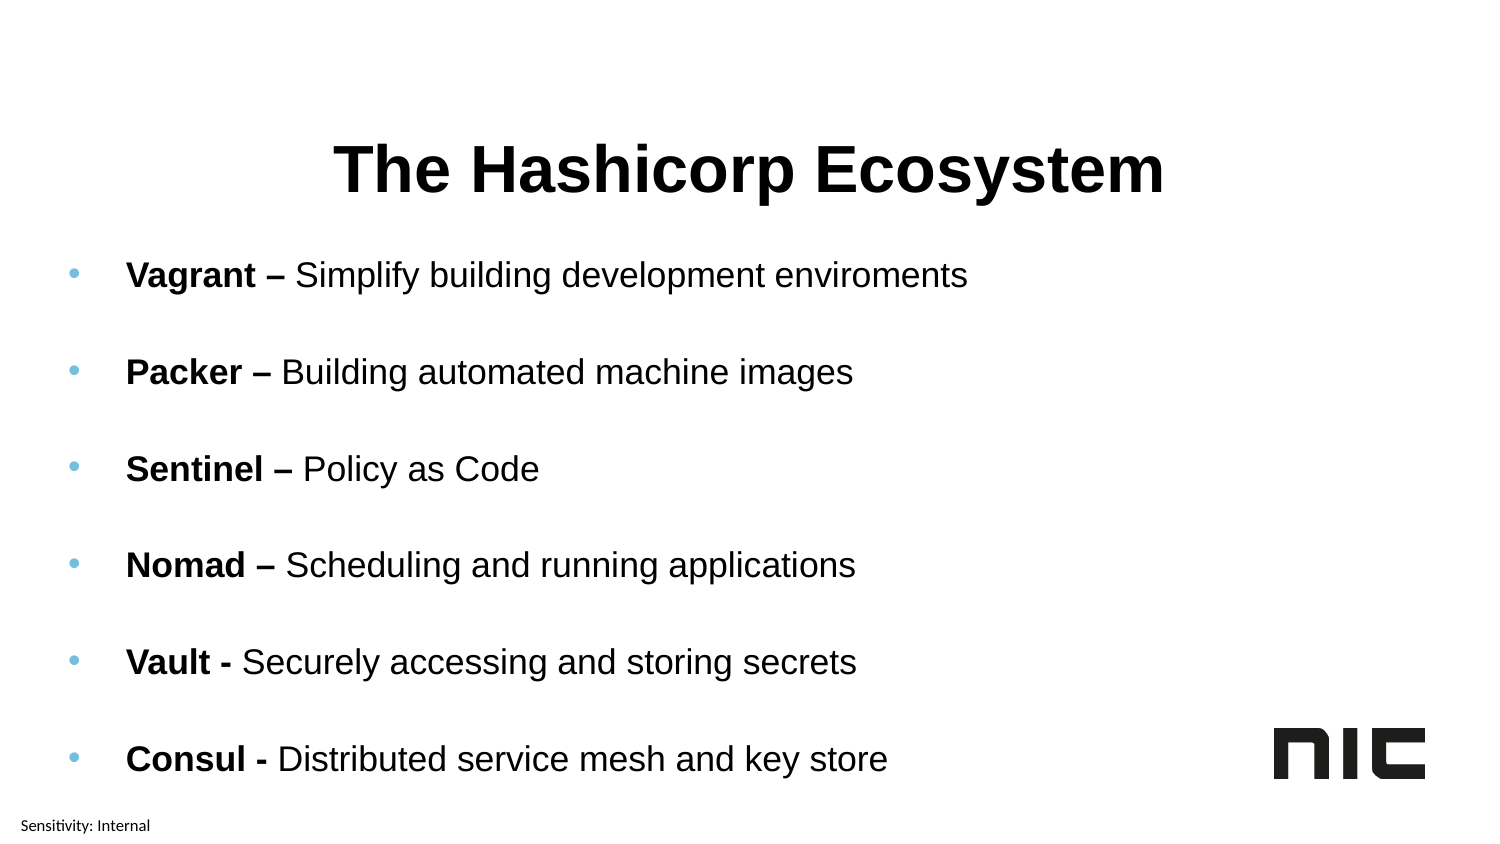

# The Hashicorp Ecosystem
Vagrant – Simplify building development enviroments
Packer – Building automated machine images
Sentinel – Policy as Code
Nomad – Scheduling and running applications
Vault - Securely accessing and storing secrets
Consul - Distributed service mesh and key store